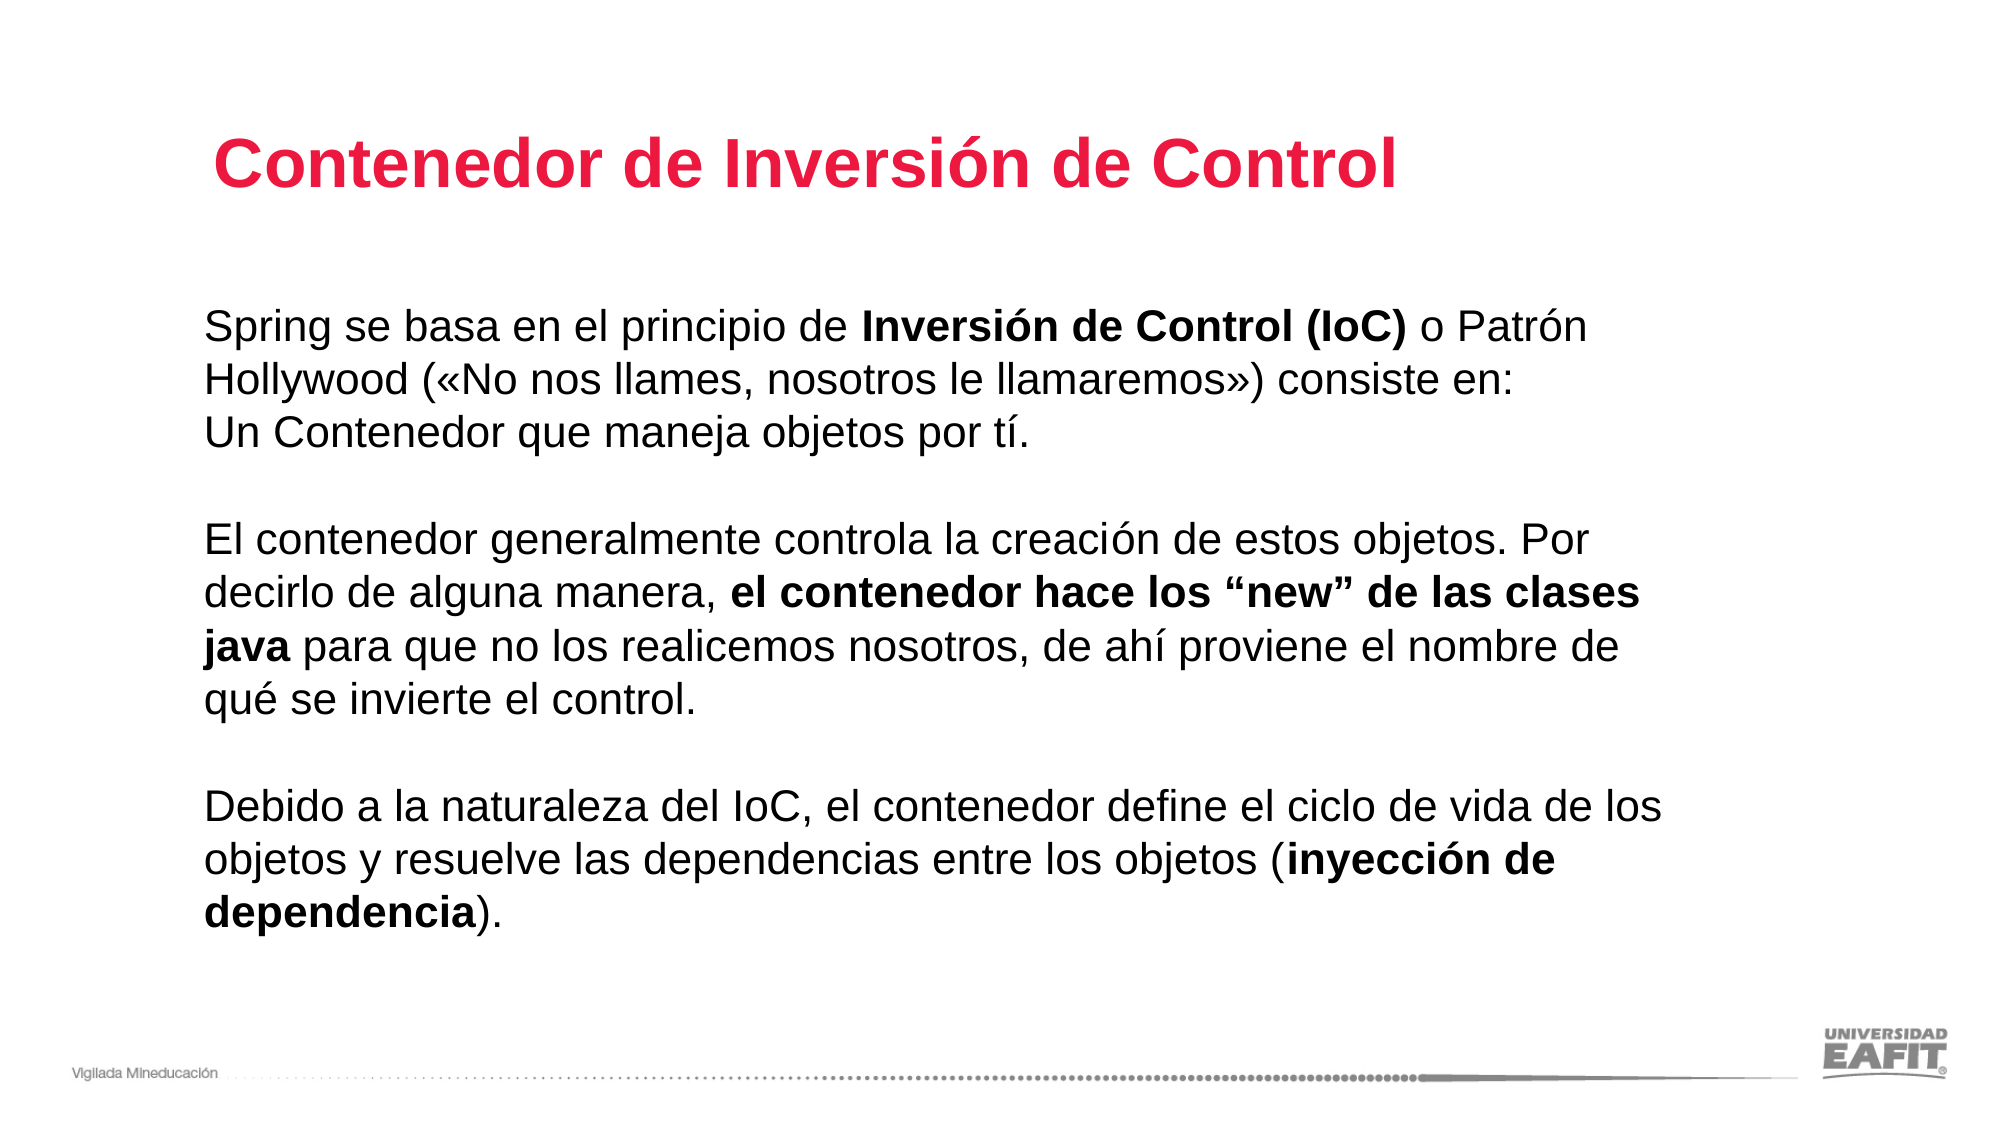

Contenedor de Inversión de Control

Spring se basa en el principio de Inversión de Control (IoC) o Patrón Hollywood («No nos llames, nosotros le llamaremos») consiste en:
Un Contenedor que maneja objetos por tí.

El contenedor generalmente controla la creación de estos objetos. Por decirlo de alguna manera, el contenedor hace los “new” de las clases java para que no los realicemos nosotros, de ahí proviene el nombre de qué se invierte el control.

Debido a la naturaleza del IoC, el contenedor define el ciclo de vida de los objetos y resuelve las dependencias entre los objetos (inyección de dependencia).